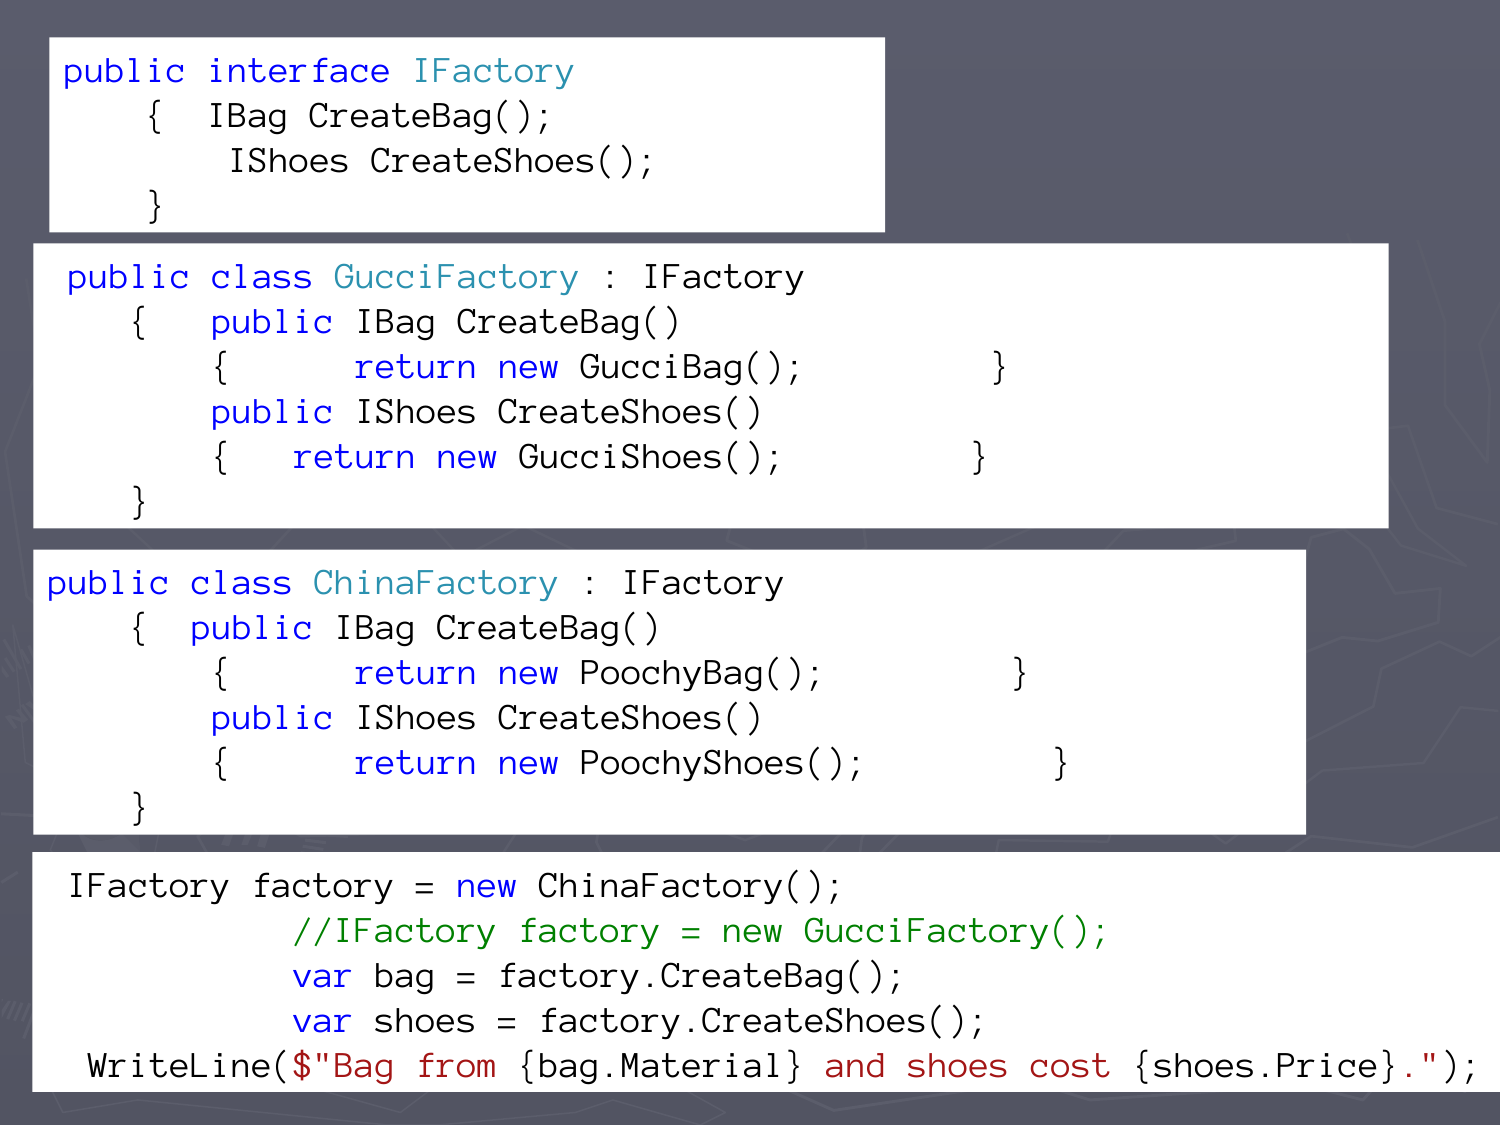

#
public interface IFactory
    {  IBag CreateBag();
        IShoes CreateShoes();
    }
 public class GucciFactory : IFactory
    {   public IBag CreateBag()
        {      return new GucciBag();         }
        public IShoes CreateShoes()
        {   return new GucciShoes();         }
    }

public class ChinaFactory : IFactory
    {  public IBag CreateBag()
        {      return new PoochyBag();         }
        public IShoes CreateShoes()
        {      return new PoochyShoes();         }
    }
 IFactory factory = new ChinaFactory();
            //IFactory factory = new GucciFactory();
            var bag = factory.CreateBag();
            var shoes = factory.CreateShoes();
  WriteLine($"Bag from {bag.Material} and shoes cost {shoes.Price}.");